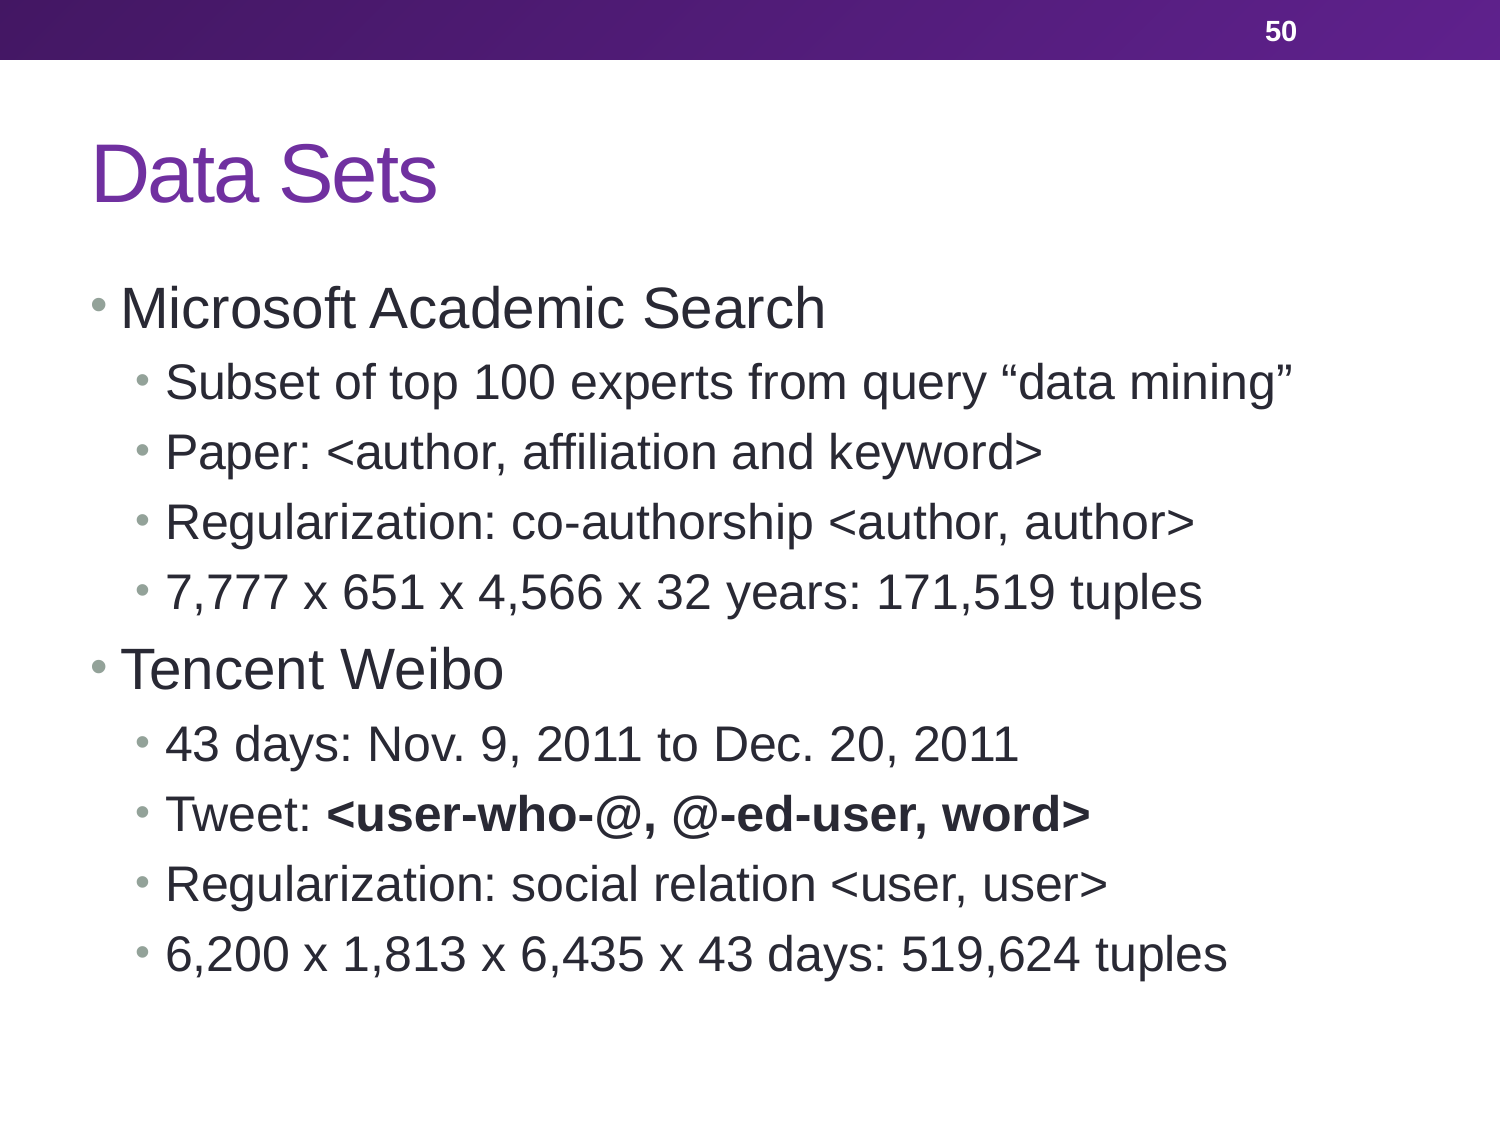

50
# Data Sets
Microsoft Academic Search
Subset of top 100 experts from query “data mining”
Paper: <author, affiliation and keyword>
Regularization: co-authorship <author, author>
7,777 x 651 x 4,566 x 32 years: 171,519 tuples
Tencent Weibo
43 days: Nov. 9, 2011 to Dec. 20, 2011
Tweet: <user-who-@, @-ed-user, word>
Regularization: social relation <user, user>
6,200 x 1,813 x 6,435 x 43 days: 519,624 tuples